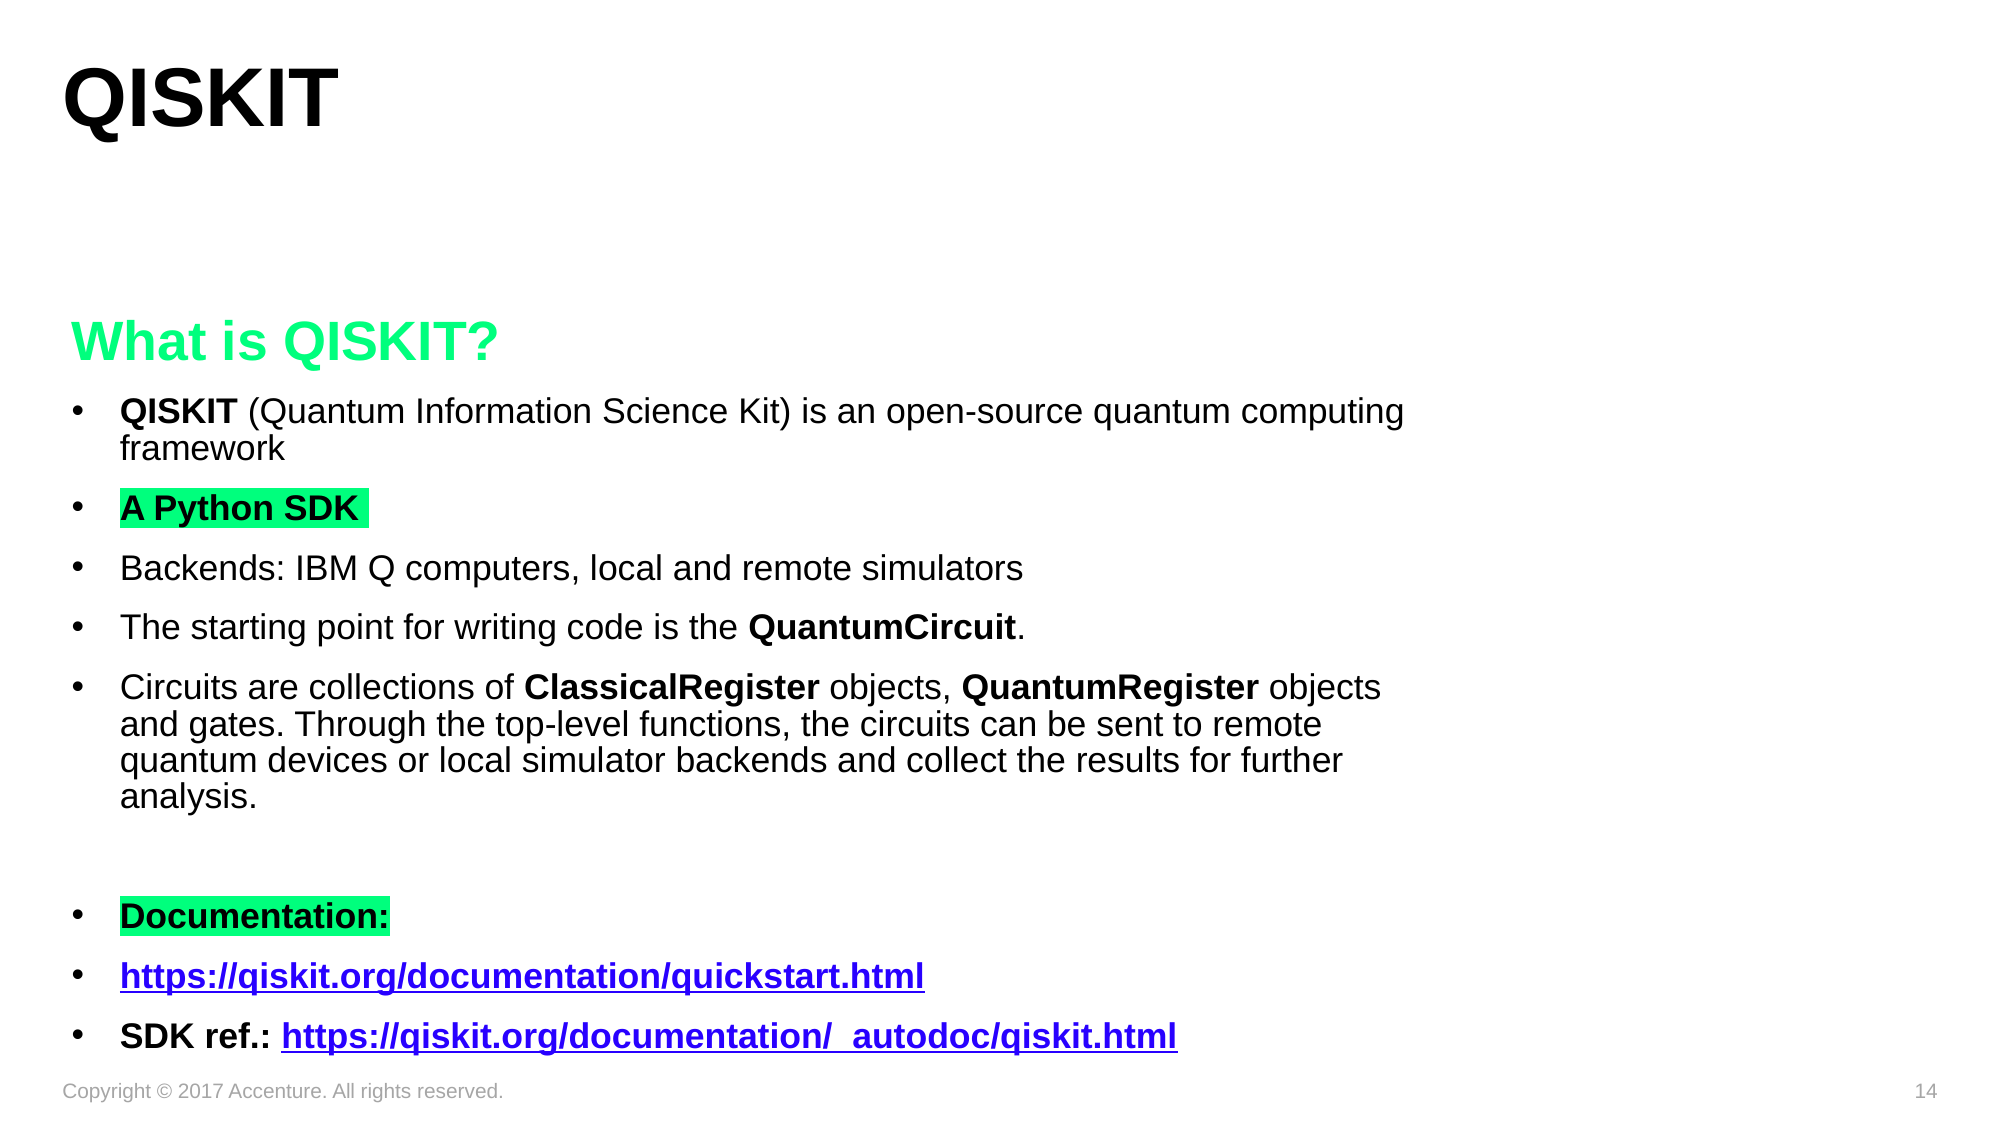

# QISKIT
What is QISKIT?
QISKIT (Quantum Information Science Kit) is an open-source quantum computing framework
A Python SDK
Backends: IBM Q computers, local and remote simulators
The starting point for writing code is the QuantumCircuit.
Circuits are collections of ClassicalRegister objects, QuantumRegister objects and gates. Through the top-level functions, the circuits can be sent to remote quantum devices or local simulator backends and collect the results for further analysis.

Documentation:
https://qiskit.org/documentation/quickstart.html
SDK ref.: https://qiskit.org/documentation/_autodoc/qiskit.html

Copyright © 2017 Accenture. All rights reserved.
14